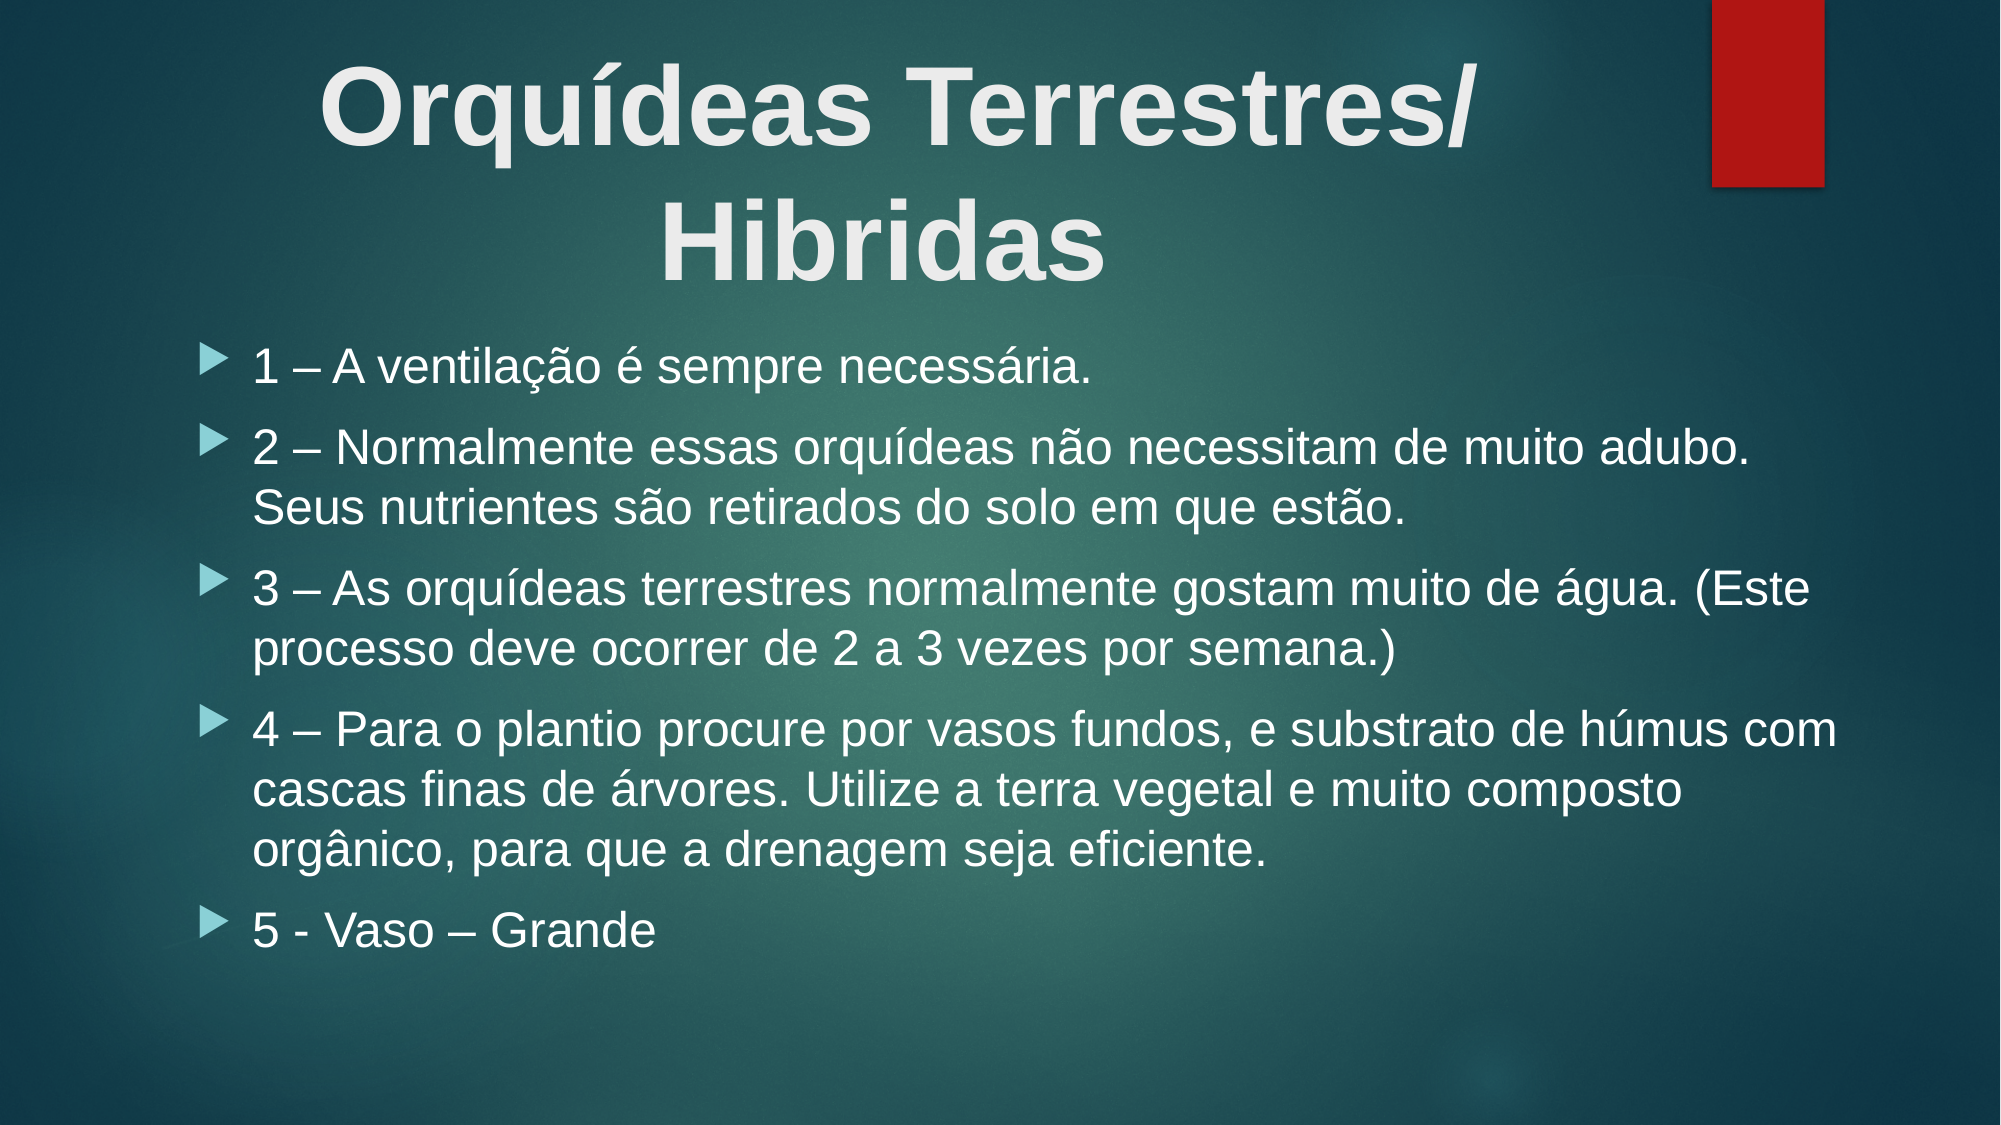

# Orquídeas Terrestres/ Hibridas
1 – A ventilação é sempre necessária.
2 – Normalmente essas orquídeas não necessitam de muito adubo. Seus nutrientes são retirados do solo em que estão.
3 – As orquídeas terrestres normalmente gostam muito de água. (Este processo deve ocorrer de 2 a 3 vezes por semana.)
4 – Para o plantio procure por vasos fundos, e substrato de húmus com cascas finas de árvores. Utilize a terra vegetal e muito composto orgânico, para que a drenagem seja eficiente.
5 - Vaso – Grande